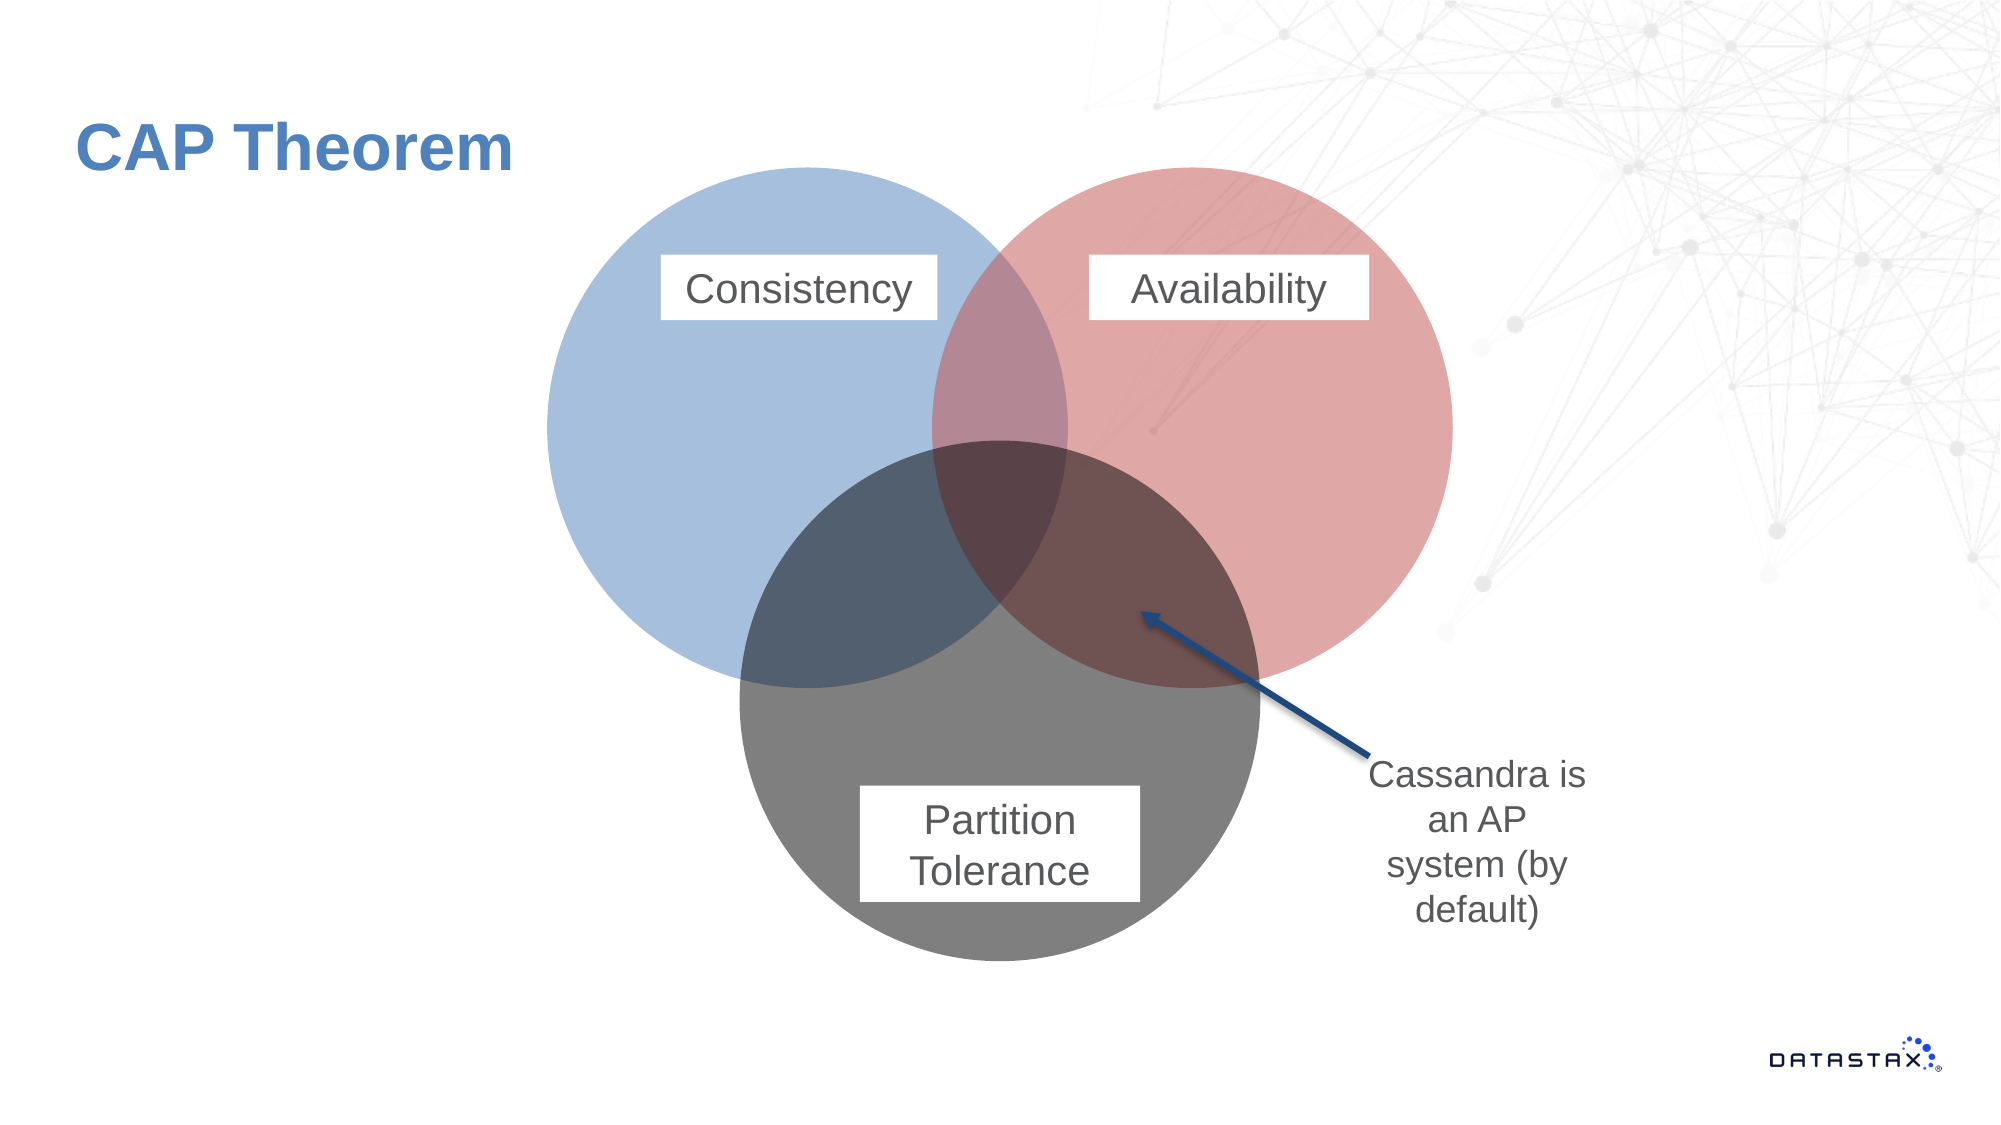

# CAP Theorem

Consistency
Availability

Cassandra is an AP system (by default)
Partition Tolerance